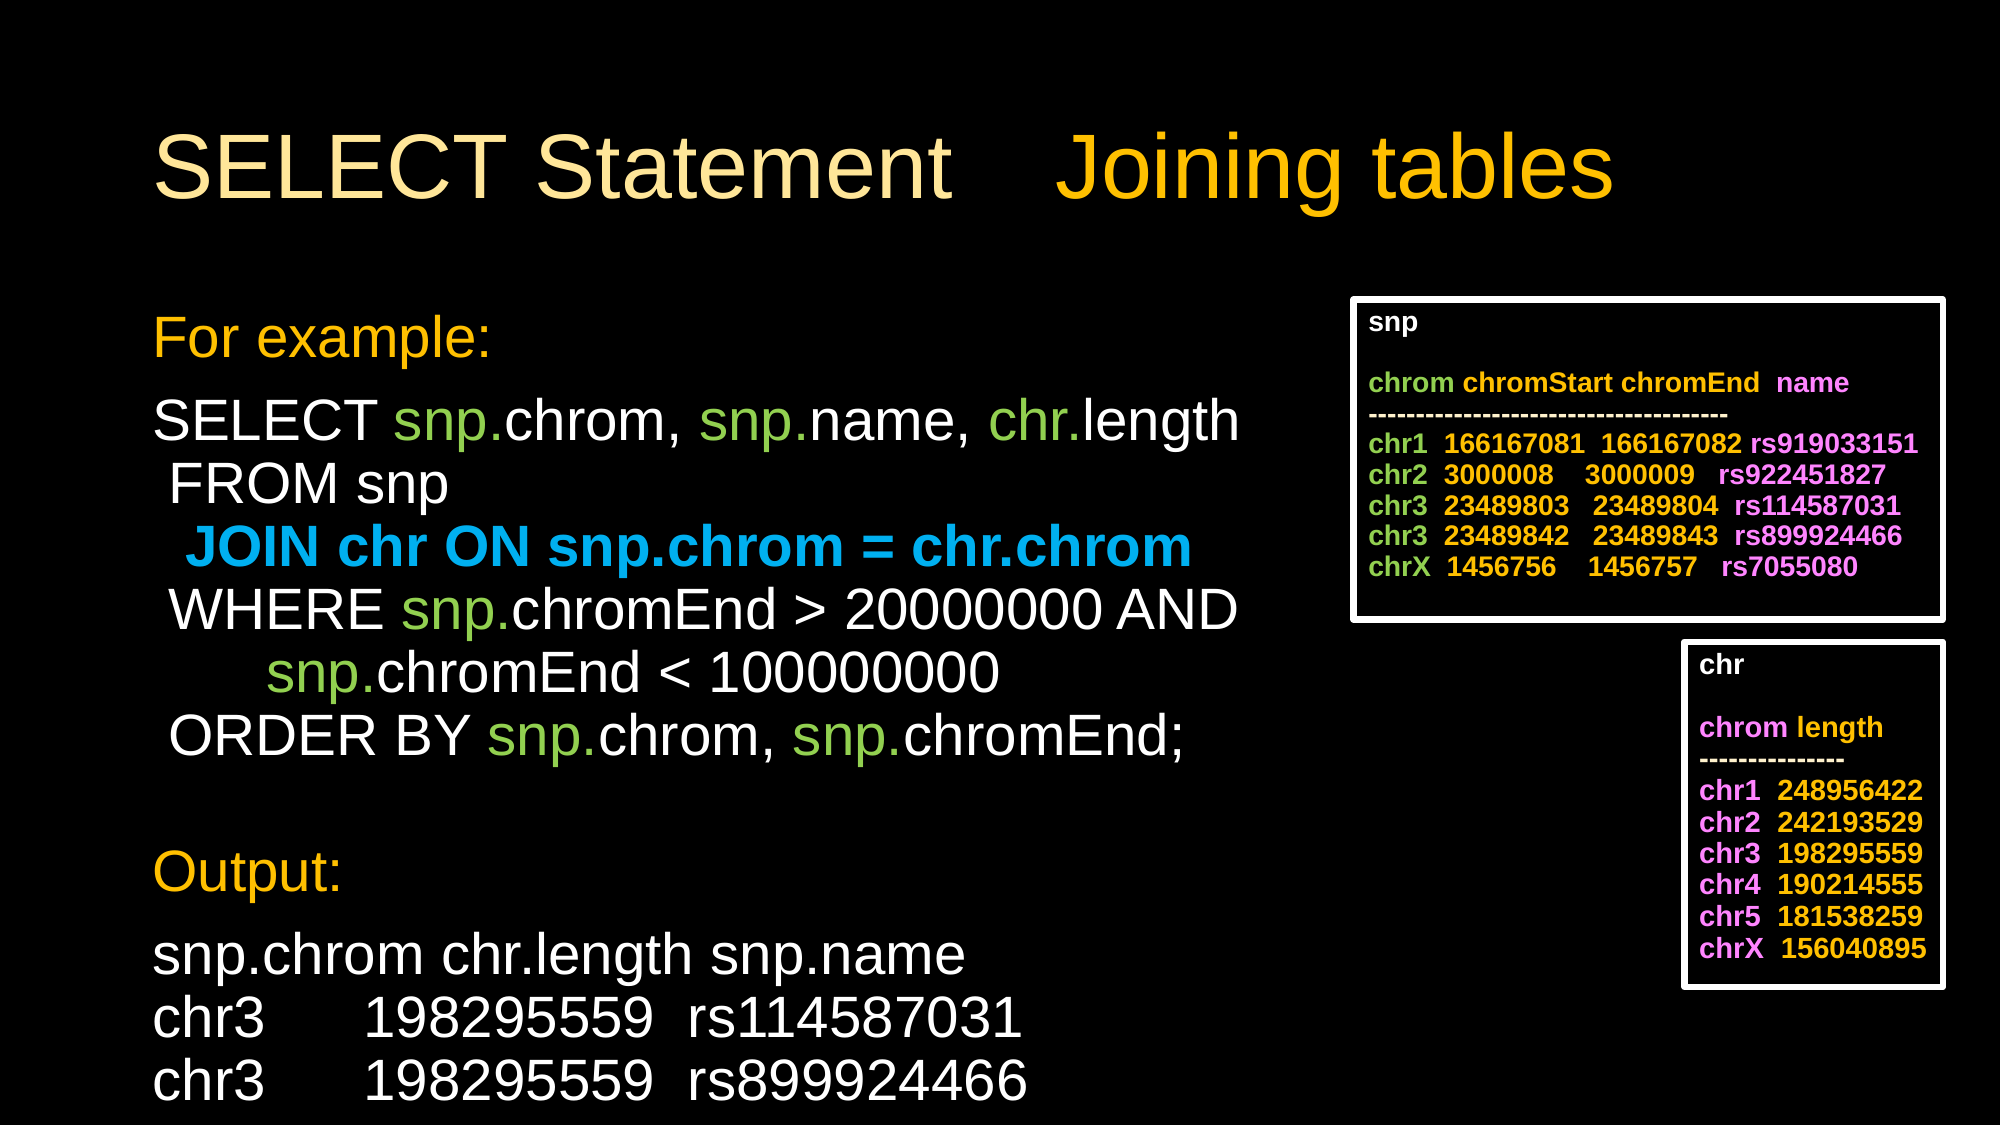

# SELECT Statement    Joining tables
For example:
SELECT snp.chrom, snp.name, chr.length
 FROM snp
  JOIN chr ON snp.chrom = chr.chrom
 WHERE snp.chromEnd > 20000000 AND
       snp.chromEnd < 100000000
 ORDER BY snp.chrom, snp.chromEnd;

Output:
snp.chrom chr.length snp.name
chr3      198295559  rs114587031
chr3      198295559  rs899924466
snp
chrom chromStart chromEnd  name
--------------------------------------
chr1  166167081  166167082 rs919033151
chr2  3000008    3000009   rs922451827
chr3  23489803   23489804  rs114587031
chr3  23489842   23489843  rs899924466
chrX  1456756    1456757   rs7055080

chr
chrom length
---------------
chr1  248956422
chr2  242193529
chr3  198295559
chr4  190214555
chr5  181538259
chrX  156040895